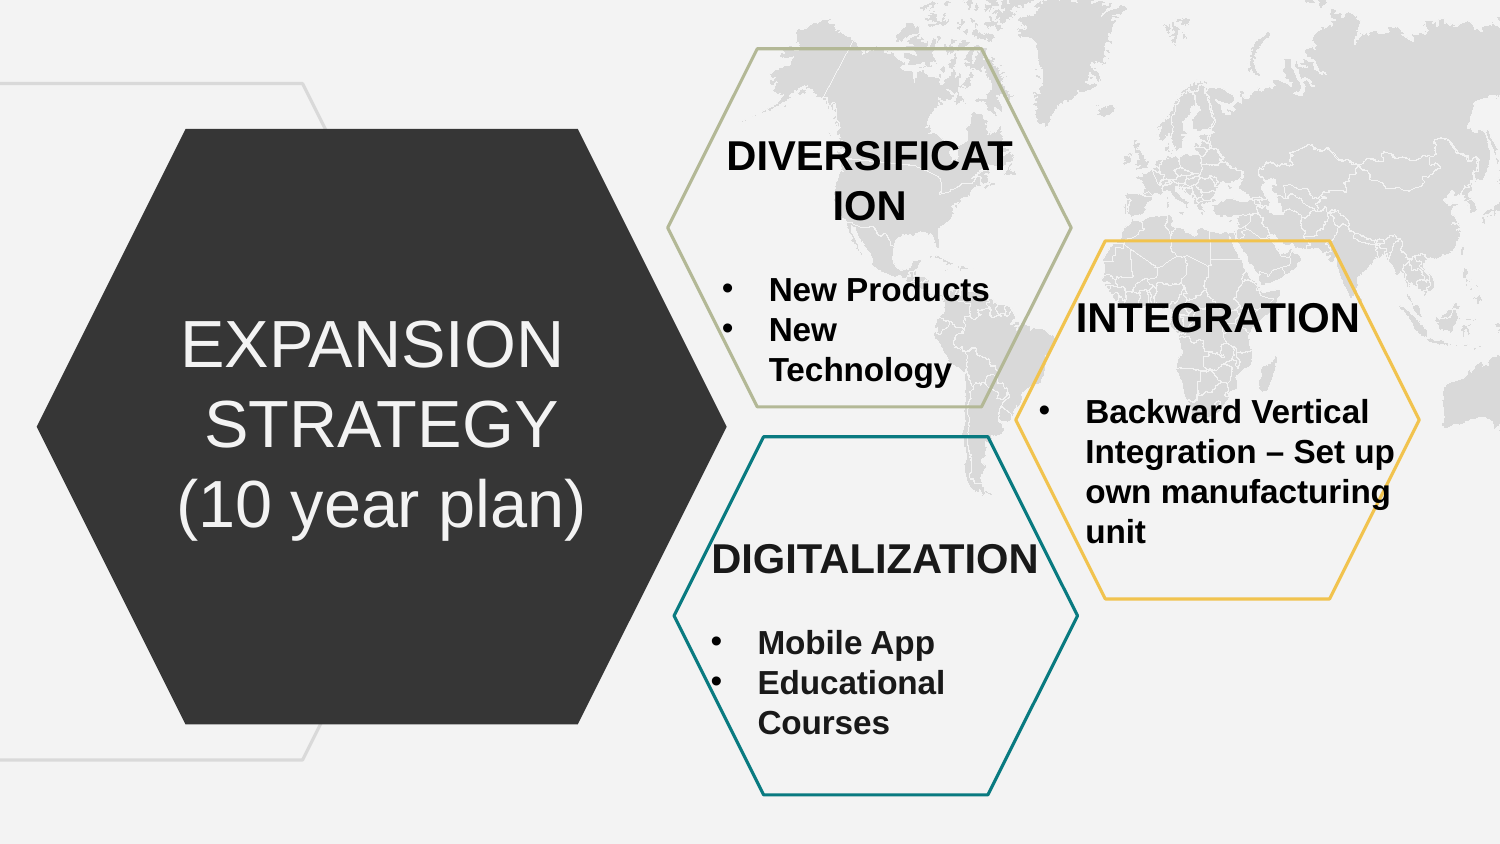

DIVERSIFICATION
New Products
New Technology

INTEGRATION

Backward Vertical Integration – Set up own manufacturing unit
EXPANSION
STRATEGY
(10 year plan)

DIGITALIZATION
Mobile App
Educational Courses